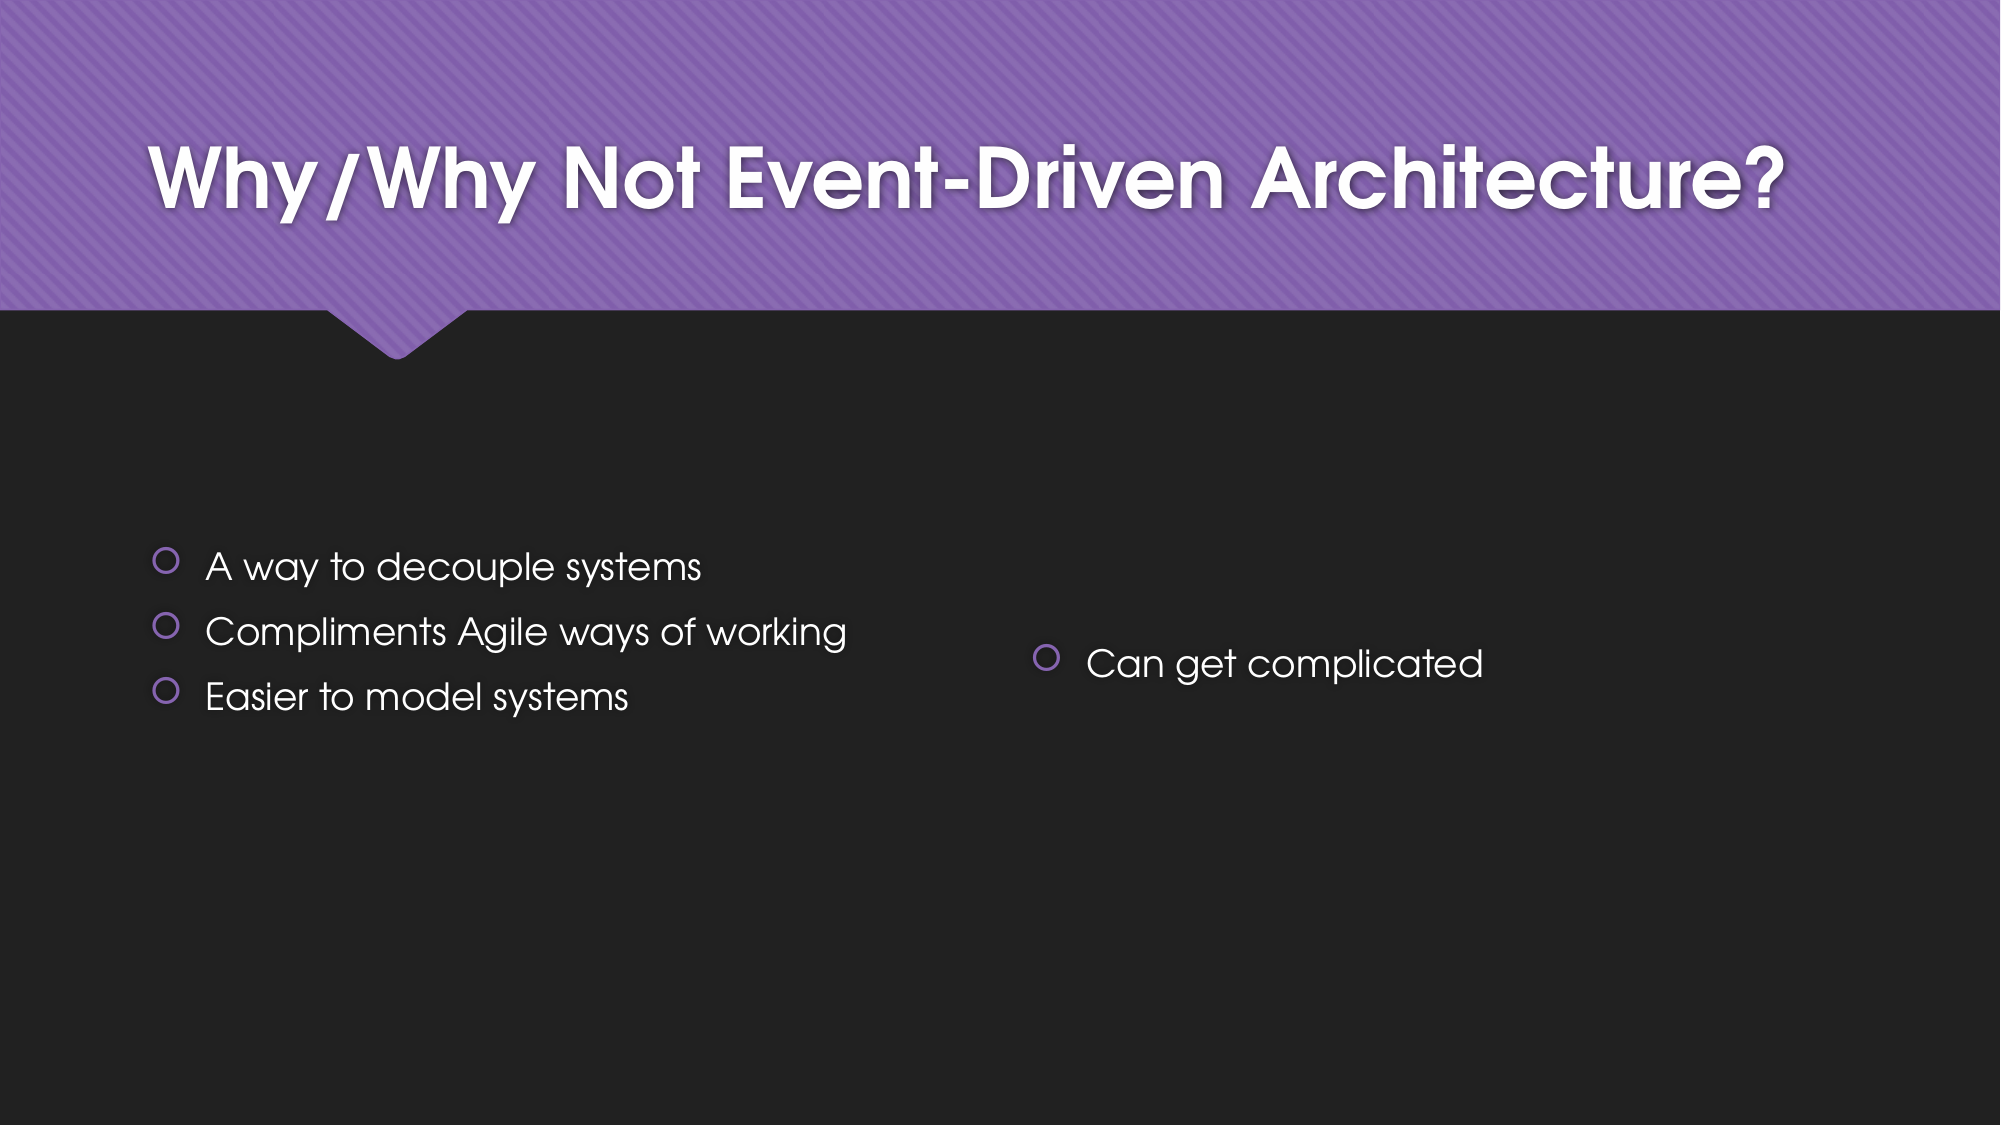

# Why/Why Not Event-Driven Architecture?
A way to decouple systems
Compliments Agile ways of working
Easier to model systems

Can get complicated